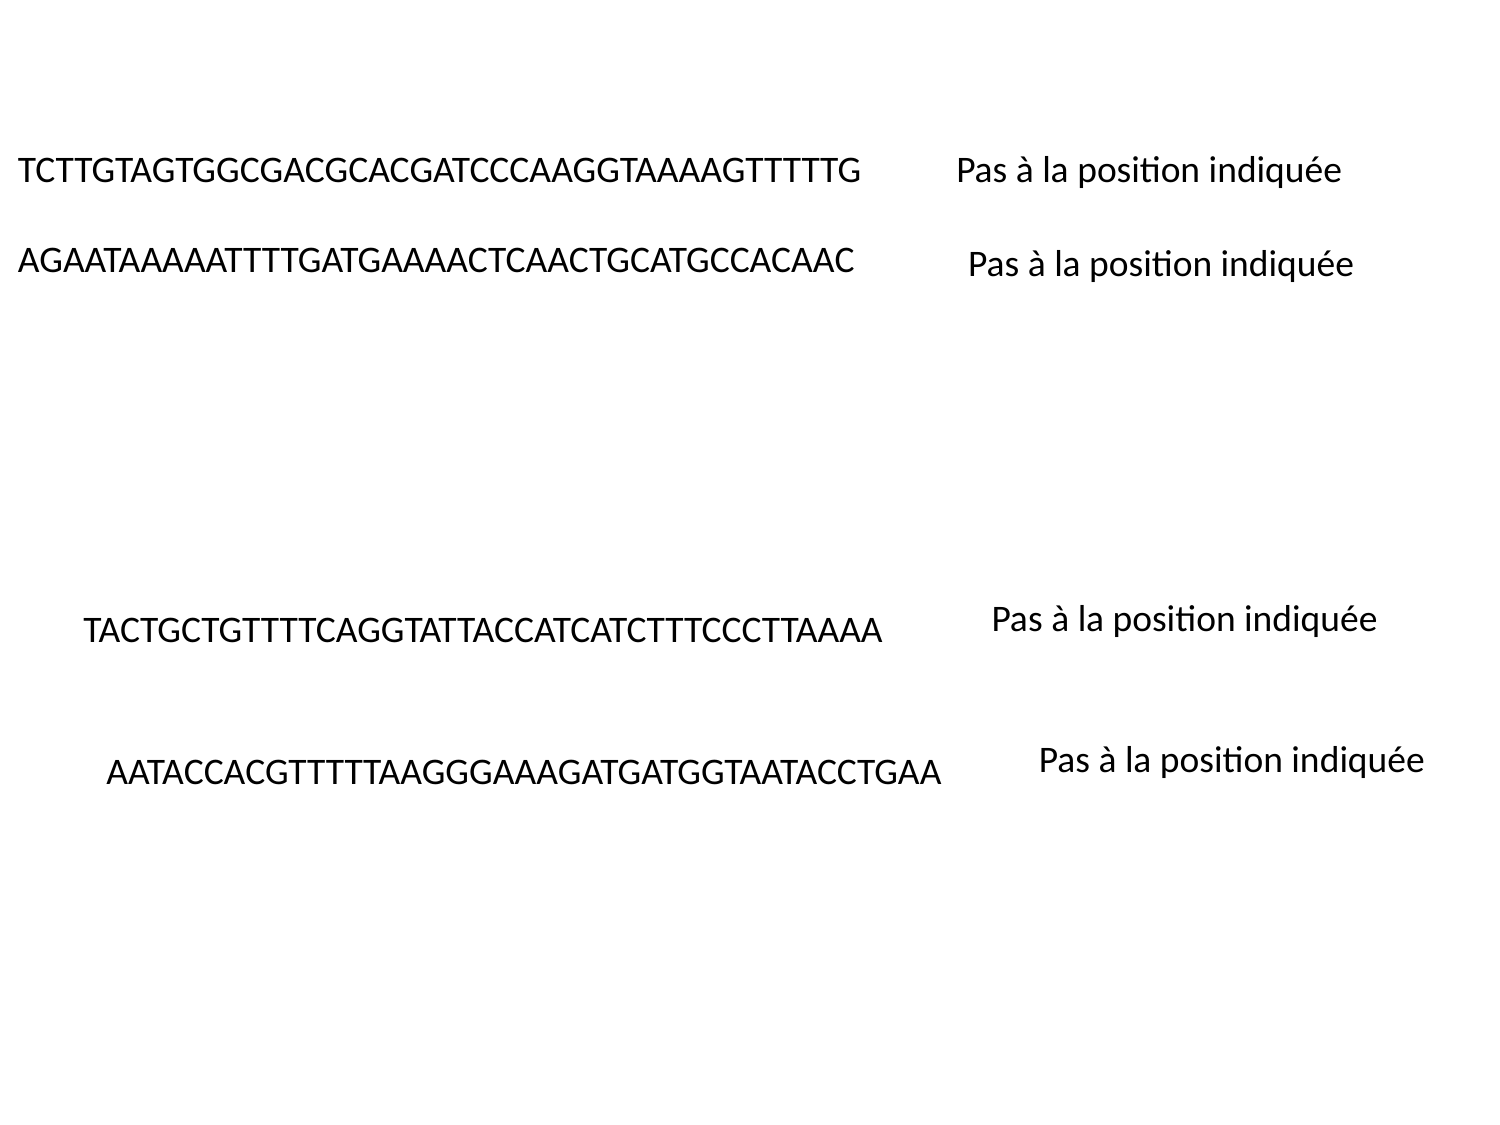

TCTTGTAGTGGCGACGCACGATCCCAAGGTAAAAGTTTTTG

AGAATAAAAATTTTGATGAAAACTCAACTGCATGCCACAAC
Pas à la position indiquée
Pas à la position indiquée
Pas à la position indiquée
TACTGCTGTTTTCAGGTATTACCATCATCTTTCCCTTAAAA
Pas à la position indiquée
AATACCACGTTTTTAAGGGAAAGATGATGGTAATACCTGAA